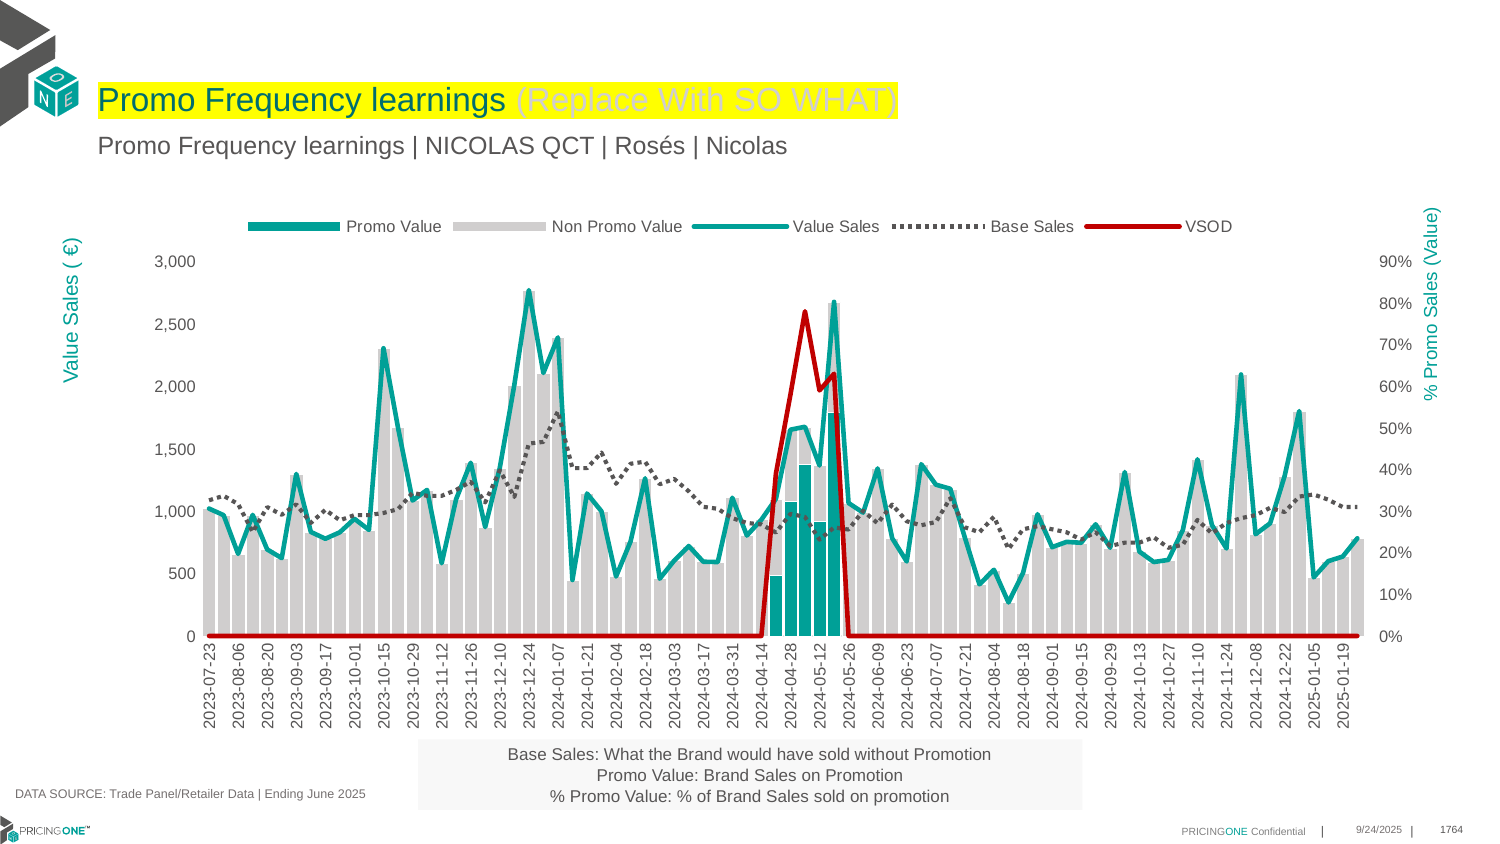

# Promo Frequency learnings (Replace With SO WHAT)
Promo Frequency learnings | NICOLAS QCT | Rosés | Nicolas

### Chart

| Category | Promo Value | Non Promo Value | Value Sales | Base Sales | VSOD |
|---|---|---|---|---|---|
| 45130 | 0.0 | 1020.0 | 1020.0 | 1086.0 | 0.0 |
| 45137 | 0.0 | 967.0 | 967.0 | 1122.0 | 0.0 |
| 45144 | 0.0 | 657.0 | 657.0 | 1056.0 | 0.0 |
| 45151 | 0.0 | 969.0 | 969.0 | 832.0 | 0.0 |
| 45158 | 0.0 | 693.0 | 693.0 | 1032.0 | 0.0 |
| 45165 | 0.0 | 623.0 | 623.0 | 970.0 | 0.0 |
| 45172 | 0.0 | 1298.0 | 1298.0 | 1054.0 | 0.0 |
| 45179 | 0.0 | 833.0 | 833.0 | 905.0 | 0.0 |
| 45186 | 0.0 | 778.0 | 778.0 | 1010.0 | 0.0 |
| 45193 | 0.0 | 830.0 | 830.0 | 926.0 | 0.0 |
| 45200 | 0.0 | 938.0 | 938.0 | 968.0 | 0.0 |
| 45207 | 0.0 | 849.0 | 849.0 | 968.0 | 0.0 |
| 45214 | 0.0 | 2304.0 | 2304.0 | 985.0 | 0.0 |
| 45221 | 0.0 | 1668.0 | 1668.0 | 1015.0 | 0.0 |
| 45228 | 0.0 | 1084.0 | 1084.0 | 1146.0 | 0.0 |
| 45235 | 0.0 | 1169.0 | 1169.0 | 1122.0 | 0.0 |
| 45242 | 0.0 | 582.0 | 582.0 | 1122.0 | 0.0 |
| 45249 | 0.0 | 1096.0 | 1096.0 | 1169.0 | 0.0 |
| 45256 | 0.0 | 1387.0 | 1387.0 | 1236.0 | 0.0 |
| 45263 | 0.0 | 872.0 | 872.0 | 1069.0 | 0.0 |
| 45270 | 0.0 | 1346.0 | 1346.0 | 1326.0 | 0.0 |
| 45277 | 0.0 | 2010.0 | 2010.0 | 1113.0 | 0.0 |
| 45284 | 0.0 | 2770.0 | 2770.0 | 1541.0 | 0.0 |
| 45291 | 0.0 | 2106.0 | 2106.0 | 1554.0 | 0.0 |
| 45298 | 0.0 | 2391.0 | 2391.0 | 1799.0 | 0.0 |
| 45305 | 0.0 | 448.0 | 448.0 | 1344.0 | 0.0 |
| 45312 | 0.0 | 1141.0 | 1141.0 | 1344.0 | 0.0 |
| 45319 | 0.0 | 998.0 | 998.0 | 1469.0 | 0.0 |
| 45326 | 0.0 | 476.0 | 476.0 | 1219.0 | 0.0 |
| 45333 | 0.0 | 756.0 | 756.0 | 1379.0 | 0.0 |
| 45340 | 0.0 | 1263.0 | 1263.0 | 1396.0 | 0.0 |
| 45347 | 0.0 | 458.0 | 458.0 | 1215.0 | 0.0 |
| 45354 | 0.0 | 603.0 | 603.0 | 1258.0 | 0.0 |
| 45361 | 0.0 | 720.0 | 720.0 | 1158.0 | 0.0 |
| 45368 | 0.0 | 594.0 | 594.0 | 1034.0 | 0.0 |
| 45375 | 0.0 | 592.0 | 592.0 | 1018.0 | 0.0 |
| 45382 | 0.0 | 1107.0 | 1107.0 | 943.0 | 0.0 |
| 45389 | 0.0 | 804.0 | 804.0 | 905.0 | 0.0 |
| 45396 | 0.0 | 931.0 | 931.0 | 893.0 | 0.0 |
| 45403 | 482.0 | 616.0 | 1098.0 | 828.0 | 0.39 |
| 45410 | 1076.0 | 576.0 | 1652.0 | 977.0 | 0.58 |
| 45417 | 1374.0 | 301.0 | 1675.0 | 953.0 | 0.78 |
| 45424 | 915.0 | 450.0 | 1365.0 | 771.0 | 0.59 |
| 45431 | 1788.0 | 888.0 | 2676.0 | 869.0 | 0.63 |
| 45438 | 0.0 | 1064.0 | 1064.0 | 852.0 | 0.0 |
| 45445 | 0.0 | 987.0 | 987.0 | 1002.0 | 0.0 |
| 45452 | 0.0 | 1342.0 | 1342.0 | 902.0 | 0.0 |
| 45459 | 0.0 | 782.0 | 782.0 | 1052.0 | 0.0 |
| 45466 | 0.0 | 596.0 | 596.0 | 918.0 | 0.0 |
| 45473 | 0.0 | 1376.0 | 1376.0 | 886.0 | 0.0 |
| 45480 | 0.0 | 1212.0 | 1212.0 | 912.0 | 0.0 |
| 45487 | 0.0 | 1178.0 | 1178.0 | 1103.0 | 0.0 |
| 45494 | 0.0 | 786.0 | 786.0 | 870.0 | 0.0 |
| 45501 | 0.0 | 413.0 | 413.0 | 830.0 | 0.0 |
| 45508 | 0.0 | 530.0 | 530.0 | 954.0 | 0.0 |
| 45515 | 0.0 | 268.0 | 268.0 | 696.0 | 0.0 |
| 45522 | 0.0 | 504.0 | 504.0 | 854.0 | 0.0 |
| 45529 | 0.0 | 975.0 | 975.0 | 879.0 | 0.0 |
| 45536 | 0.0 | 711.0 | 711.0 | 854.0 | 0.0 |
| 45543 | 0.0 | 753.0 | 753.0 | 830.0 | 0.0 |
| 45550 | 0.0 | 746.0 | 746.0 | 771.0 | 0.0 |
| 45557 | 0.0 | 894.0 | 894.0 | 830.0 | 0.0 |
| 45564 | 0.0 | 706.0 | 706.0 | 721.0 | 0.0 |
| 45571 | 0.0 | 1313.0 | 1313.0 | 747.0 | 0.0 |
| 45578 | 0.0 | 676.0 | 676.0 | 747.0 | 0.0 |
| 45585 | 0.0 | 592.0 | 592.0 | 790.0 | 0.0 |
| 45592 | 0.0 | 609.0 | 609.0 | 706.0 | 0.0 |
| 45599 | 0.0 | 849.0 | 849.0 | 730.0 | 0.0 |
| 45606 | 0.0 | 1415.0 | 1415.0 | 929.0 | 0.0 |
| 45613 | 0.0 | 888.0 | 888.0 | 821.0 | 0.0 |
| 45620 | 0.0 | 700.0 | 700.0 | 905.0 | 0.0 |
| 45627 | 0.0 | 2094.0 | 2094.0 | 943.0 | 0.0 |
| 45634 | 0.0 | 814.0 | 814.0 | 967.0 | 0.0 |
| 45641 | 0.0 | 902.0 | 902.0 | 1026.0 | 0.0 |
| 45648 | 0.0 | 1281.0 | 1281.0 | 992.0 | 0.0 |
| 45655 | 0.0 | 1801.0 | 1801.0 | 1116.0 | 0.0 |
| 45662 | 0.0 | 469.0 | 469.0 | 1133.0 | 0.0 |
| 45669 | 0.0 | 599.0 | 599.0 | 1091.0 | 0.0 |
| 45676 | 0.0 | 636.0 | 636.0 | 1032.0 | 0.0 |
| 45683 | 0.0 | 782.0 | 782.0 | 1032.0 | 0.0 |
% Promo Sales (Value)
Value Sales ( €)
Base Sales: What the Brand would have sold without Promotion
Promo Value: Brand Sales on Promotion
% Promo Value: % of Brand Sales sold on promotion
DATA SOURCE: Trade Panel/Retailer Data | Ending June 2025

9/24/2025
1764